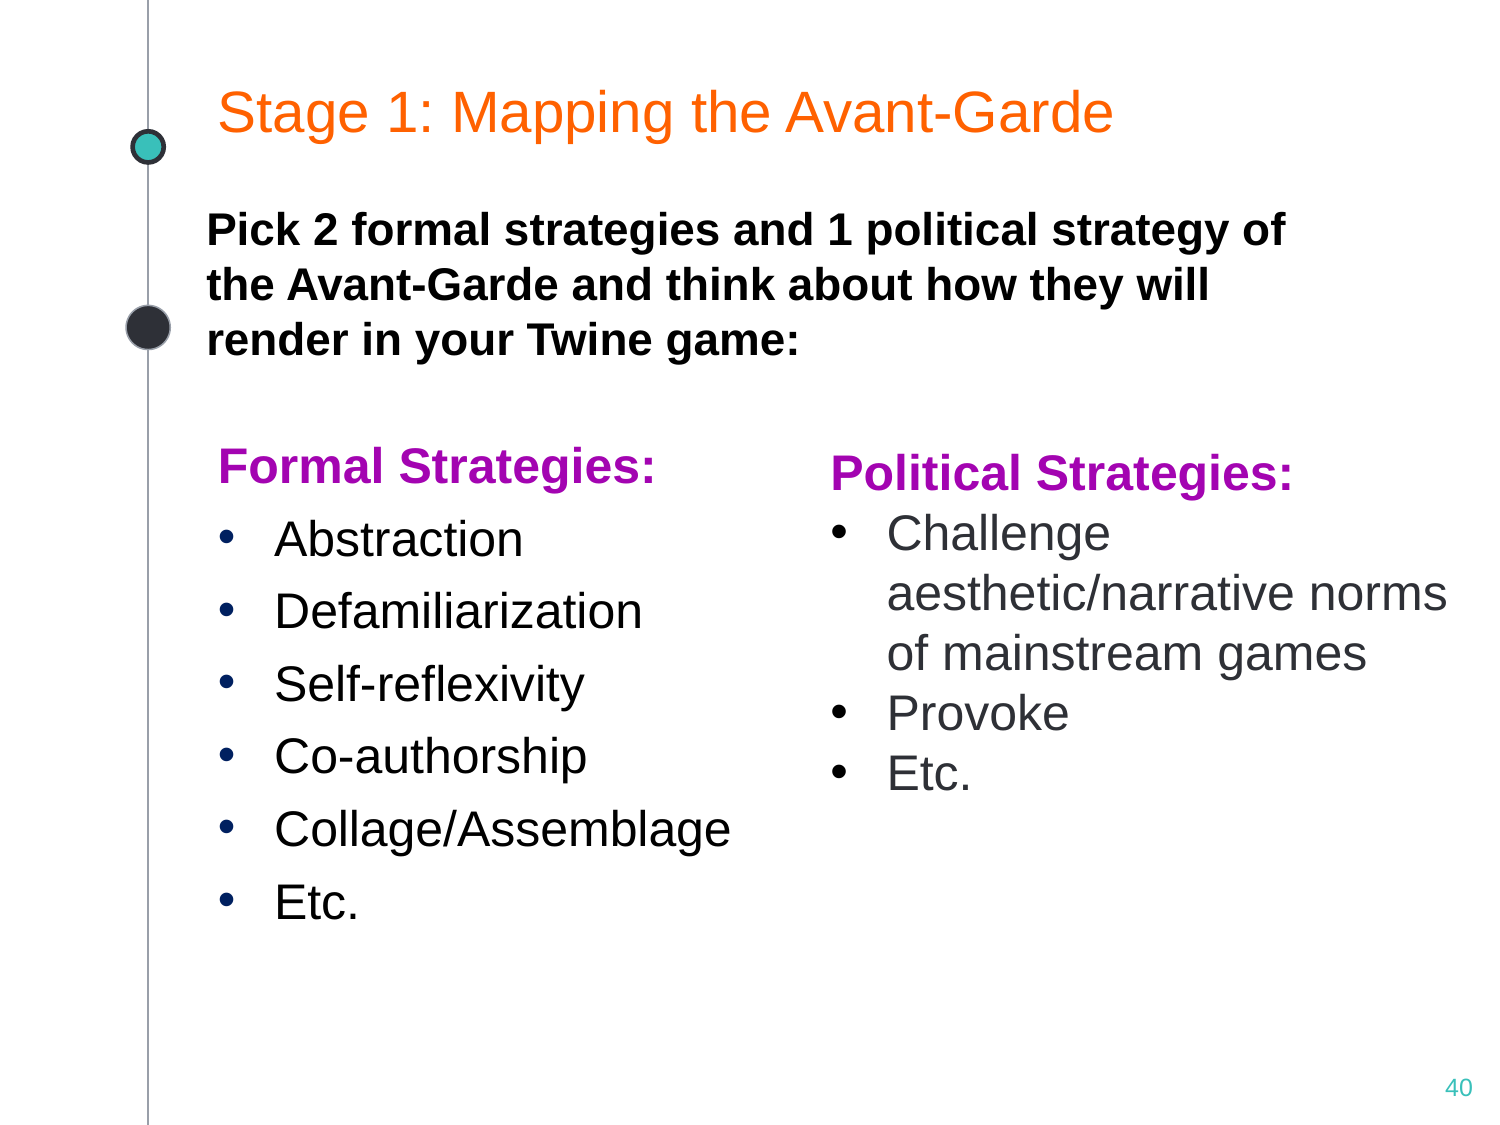

Stage 1: Mapping the Avant-Garde
Pick 2 formal strategies and 1 political strategy of the Avant-Garde and think about how they will render in your Twine game:

Formal Strategies:
Abstraction
Defamiliarization
Self-reflexivity
Co-authorship
Collage/Assemblage
Etc.

Political Strategies:
Challenge aesthetic/narrative norms of mainstream games
Provoke
Etc.
40